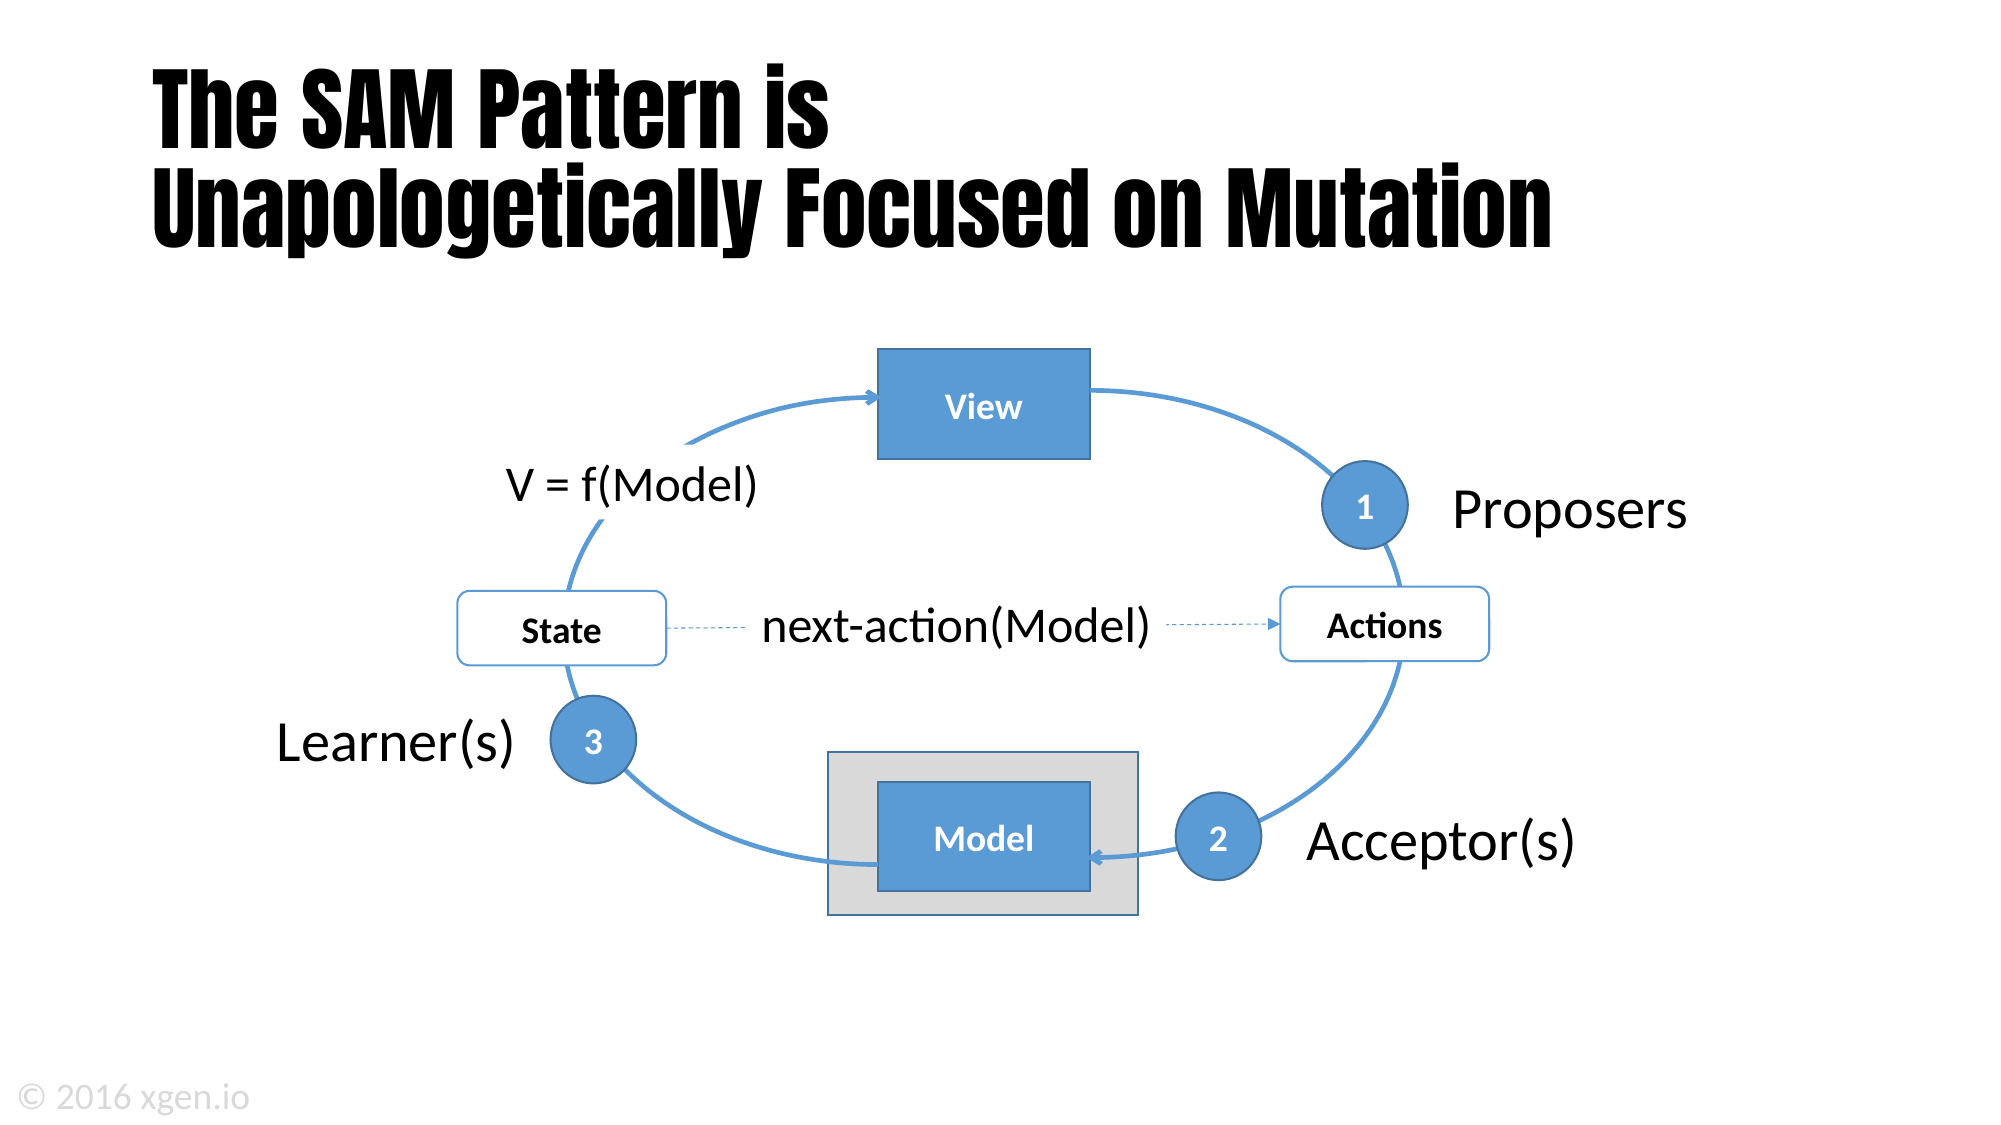

# The SAM Pattern is Unapologetically Focused on Mutation
View

V = f(Model)
1
Proposers
next-action(Model)
Actions
State
Learner(s)
3

Model
2
Acceptor(s)
© 2016 xgen.io